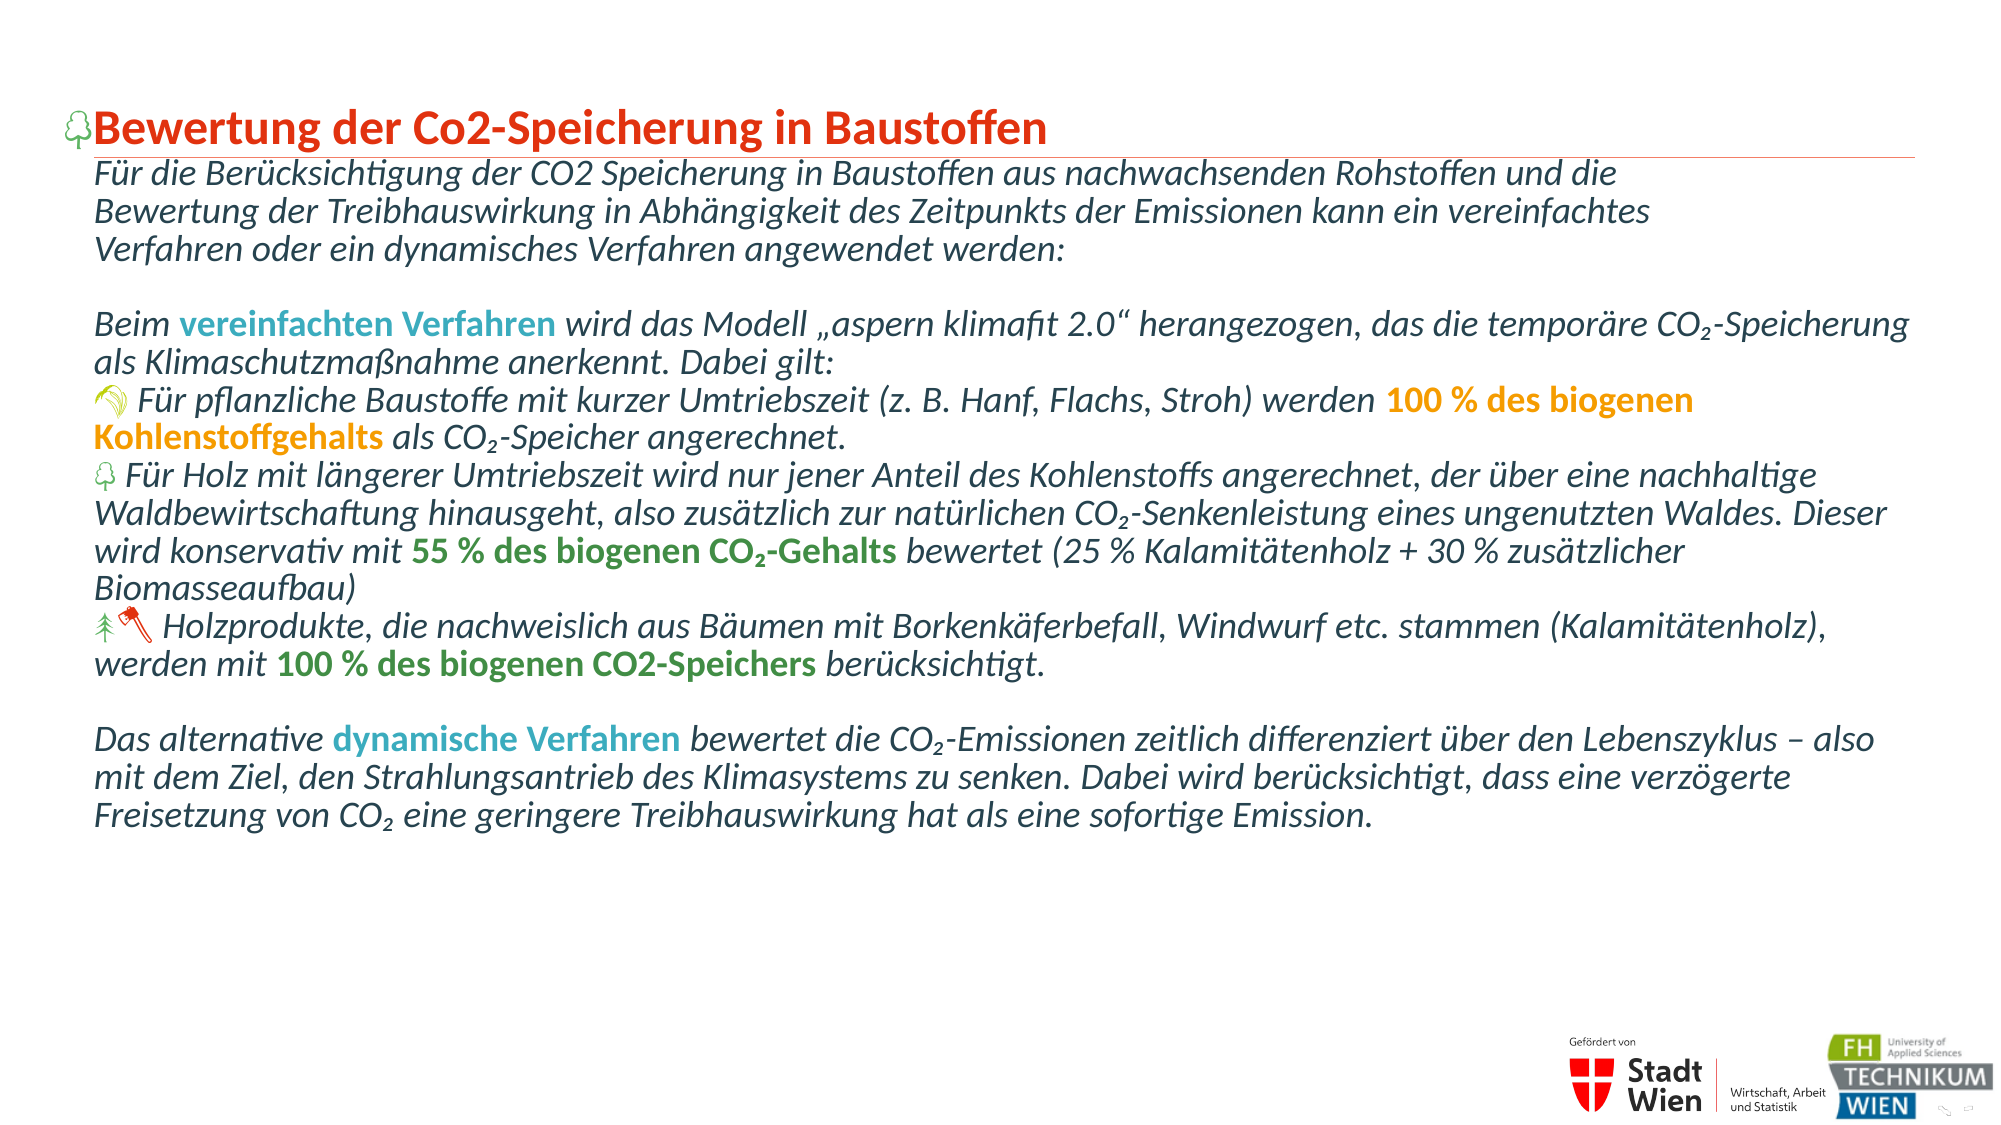

| 🌳 | Bewertung der Co2-Speicherung in Baustoffen |
| --- | --- |
|  | Für die Berücksichtigung der CO2 Speicherung in Baustoffen aus nachwachsenden Rohstoffen und die Bewertung der Treibhauswirkung in Abhängigkeit des Zeitpunkts der Emissionen kann ein vereinfachtes Verfahren oder ein dynamisches Verfahren angewendet werden: Beim vereinfachten Verfahren wird das Modell „aspern klimafit 2.0“ herangezogen, das die temporäre CO₂-Speicherung als Klimaschutzmaßnahme anerkennt. Dabei gilt: 🌾 Für pflanzliche Baustoffe mit kurzer Umtriebszeit (z. B. Hanf, Flachs, Stroh) werden 100 % des biogenen Kohlenstoffgehalts als CO₂-Speicher angerechnet. 🌳 Für Holz mit längerer Umtriebszeit wird nur jener Anteil des Kohlenstoffs angerechnet, der über eine nachhaltige Waldbewirtschaftung hinausgeht, also zusätzlich zur natürlichen CO₂-Senkenleistung eines ungenutzten Waldes. Dieser wird konservativ mit 55 % des biogenen CO₂-Gehalts bewertet (25 % Kalamitätenholz + 30 % zusätzlicher Biomasseaufbau)​ 🌲🪓 Holzprodukte, die nachweislich aus Bäumen mit Borkenkäferbefall, Windwurf etc. stammen (Kalamitätenholz), werden mit 100 % des biogenen CO2-Speichers berücksichtigt. Das alternative dynamische Verfahren bewertet die CO₂-Emissionen zeitlich differenziert über den Lebenszyklus – also mit dem Ziel, den Strahlungsantrieb des Klimasystems zu senken. Dabei wird berücksichtigt, dass eine verzögerte Freisetzung von CO₂ eine geringere Treibhauswirkung hat als eine sofortige Emission. |
#